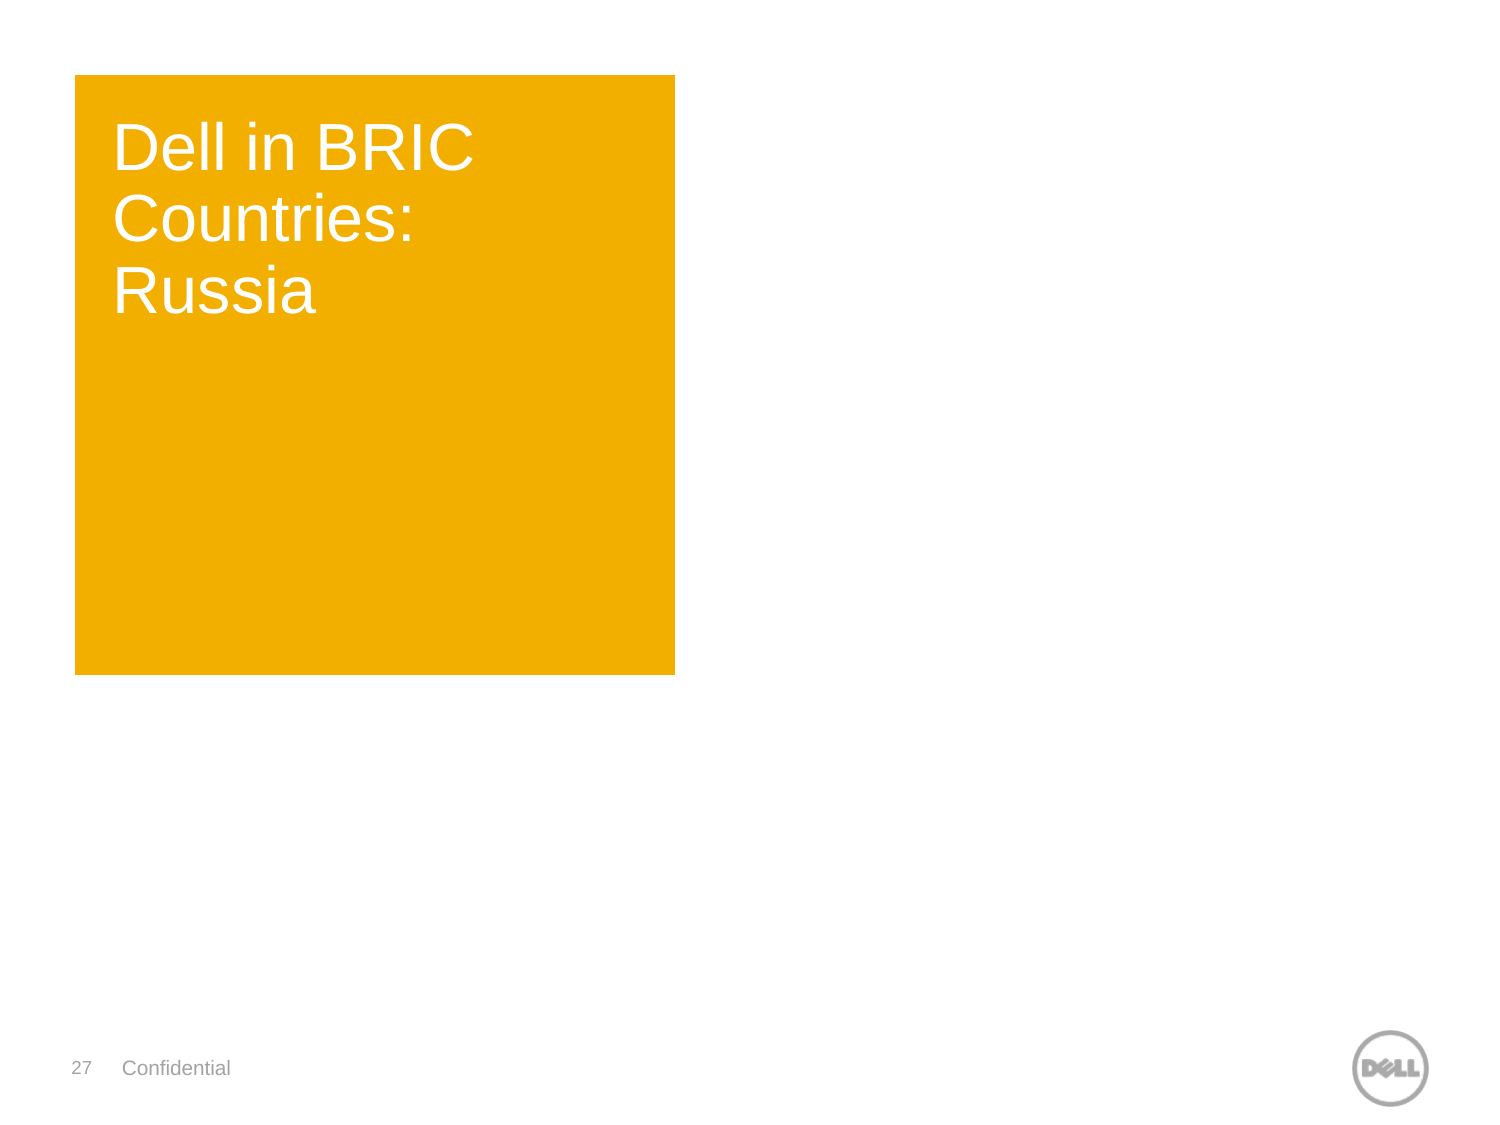

# Dell in BRIC Countries: Russia
Confidential
27